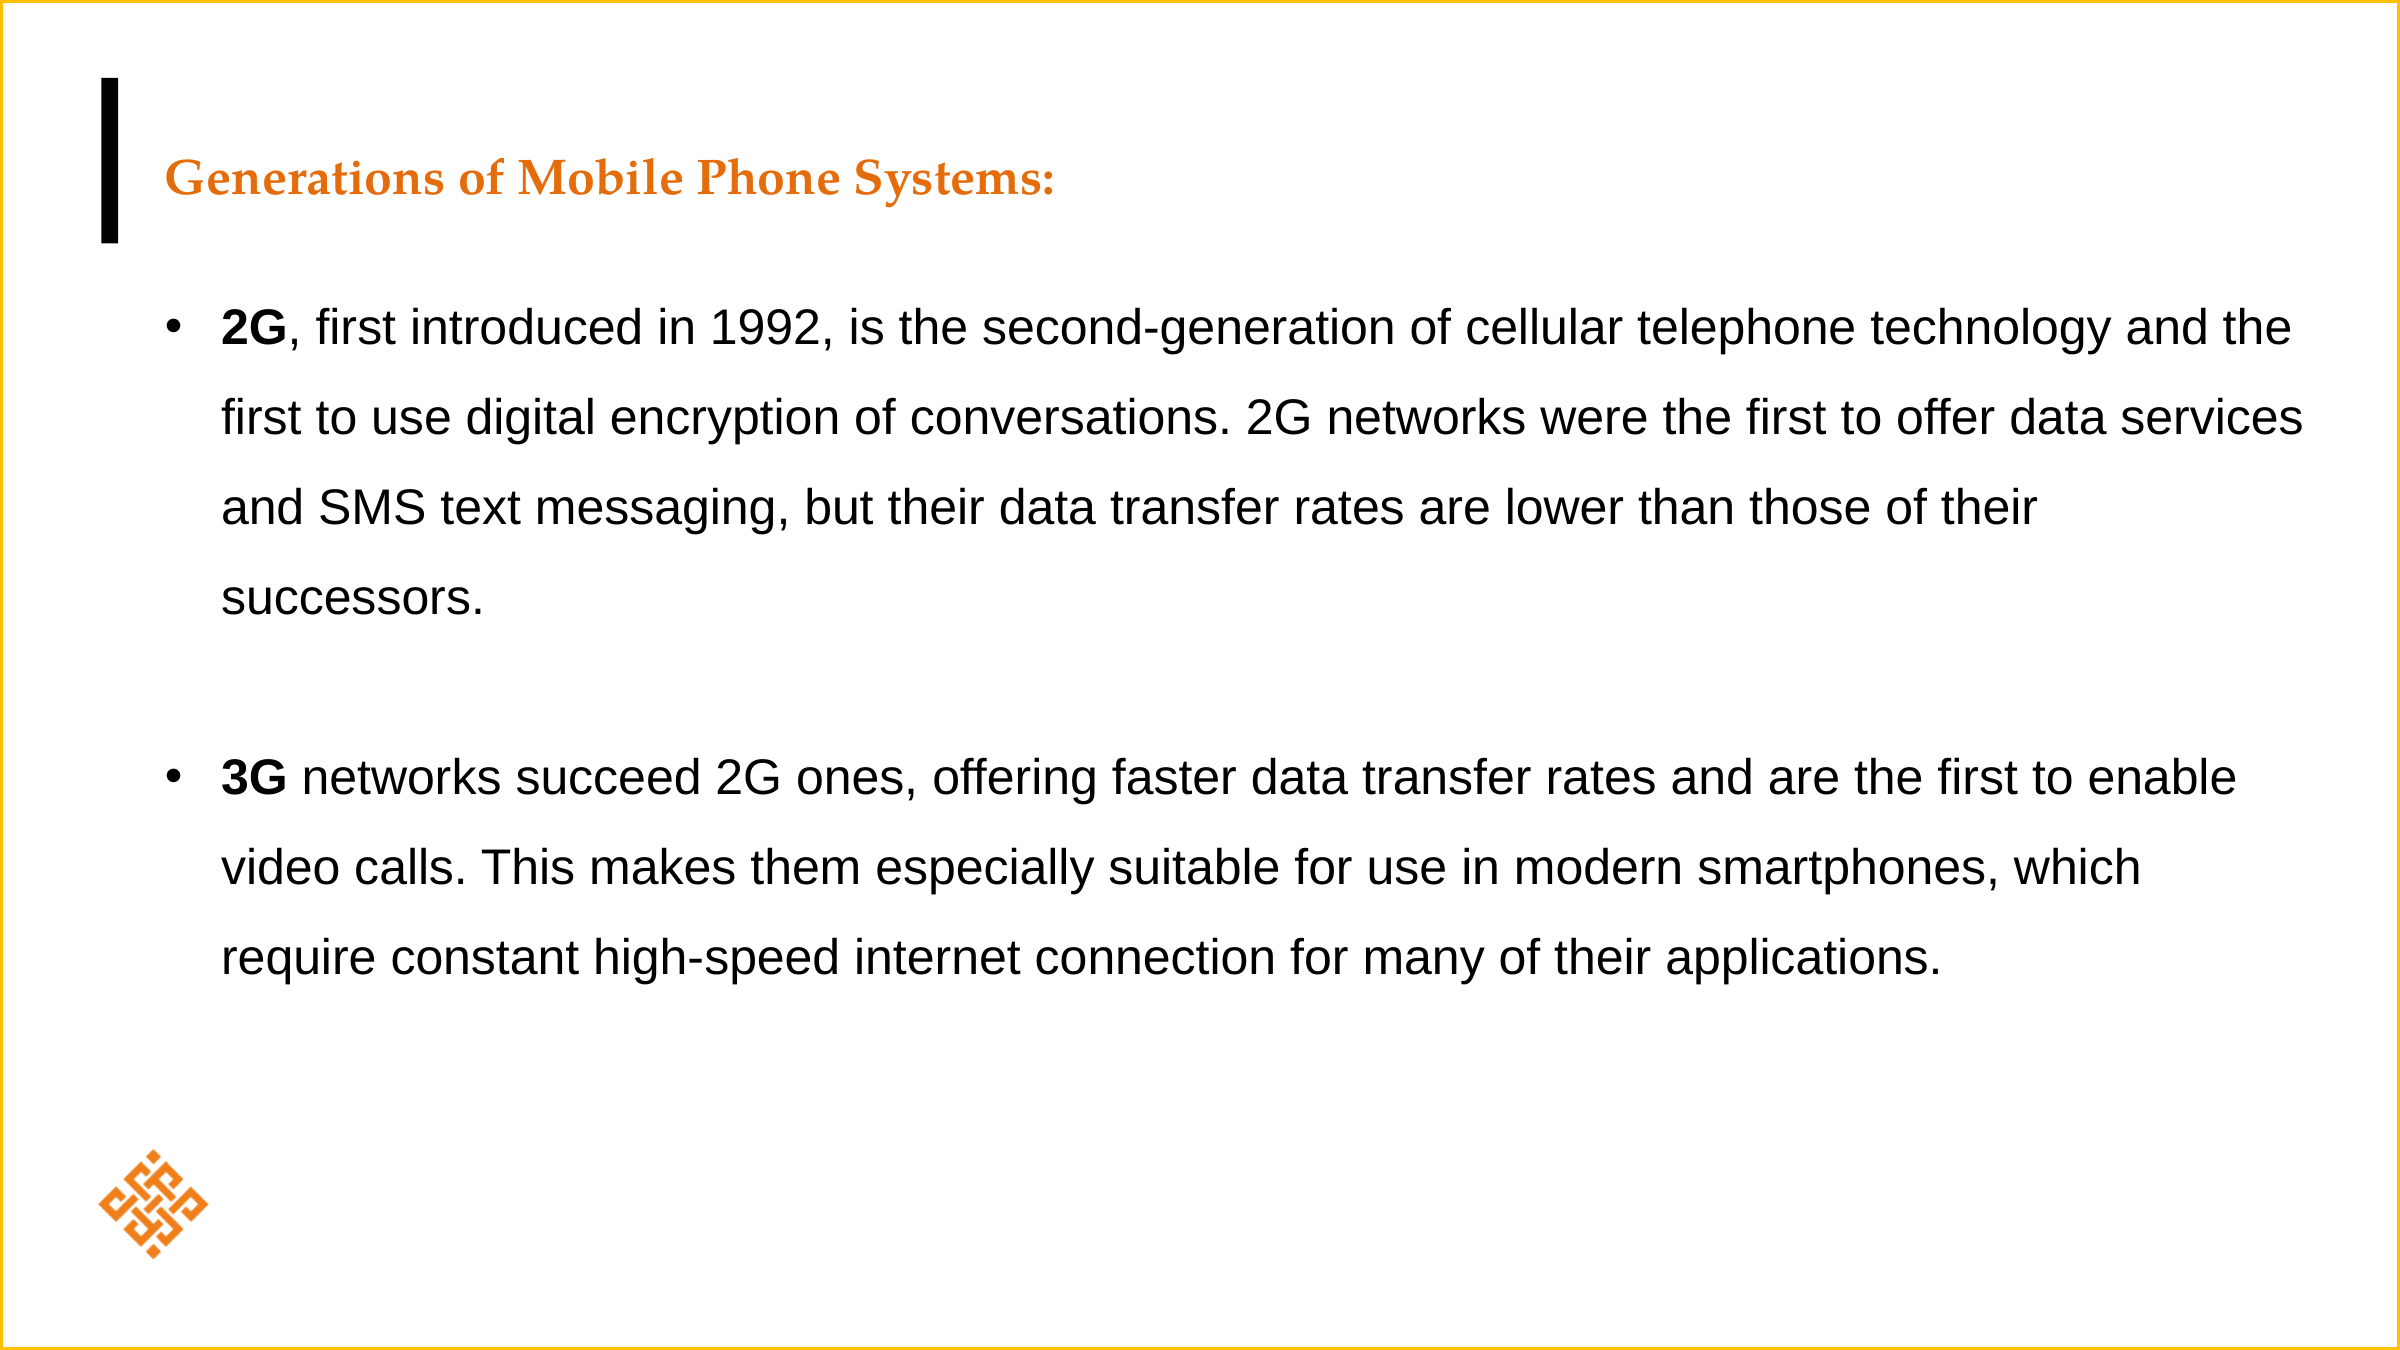

Generations of Mobile Phone Systems:

2G, first introduced in 1992, is the second-generation of cellular telephone technology and the first to use digital encryption of conversations. 2G networks were the first to offer data services and SMS text messaging, but their data transfer rates are lower than those of their successors.

3G networks succeed 2G ones, offering faster data transfer rates and are the first to enable video calls. This makes them especially suitable for use in modern smartphones, which require constant high-speed internet connection for many of their applications.